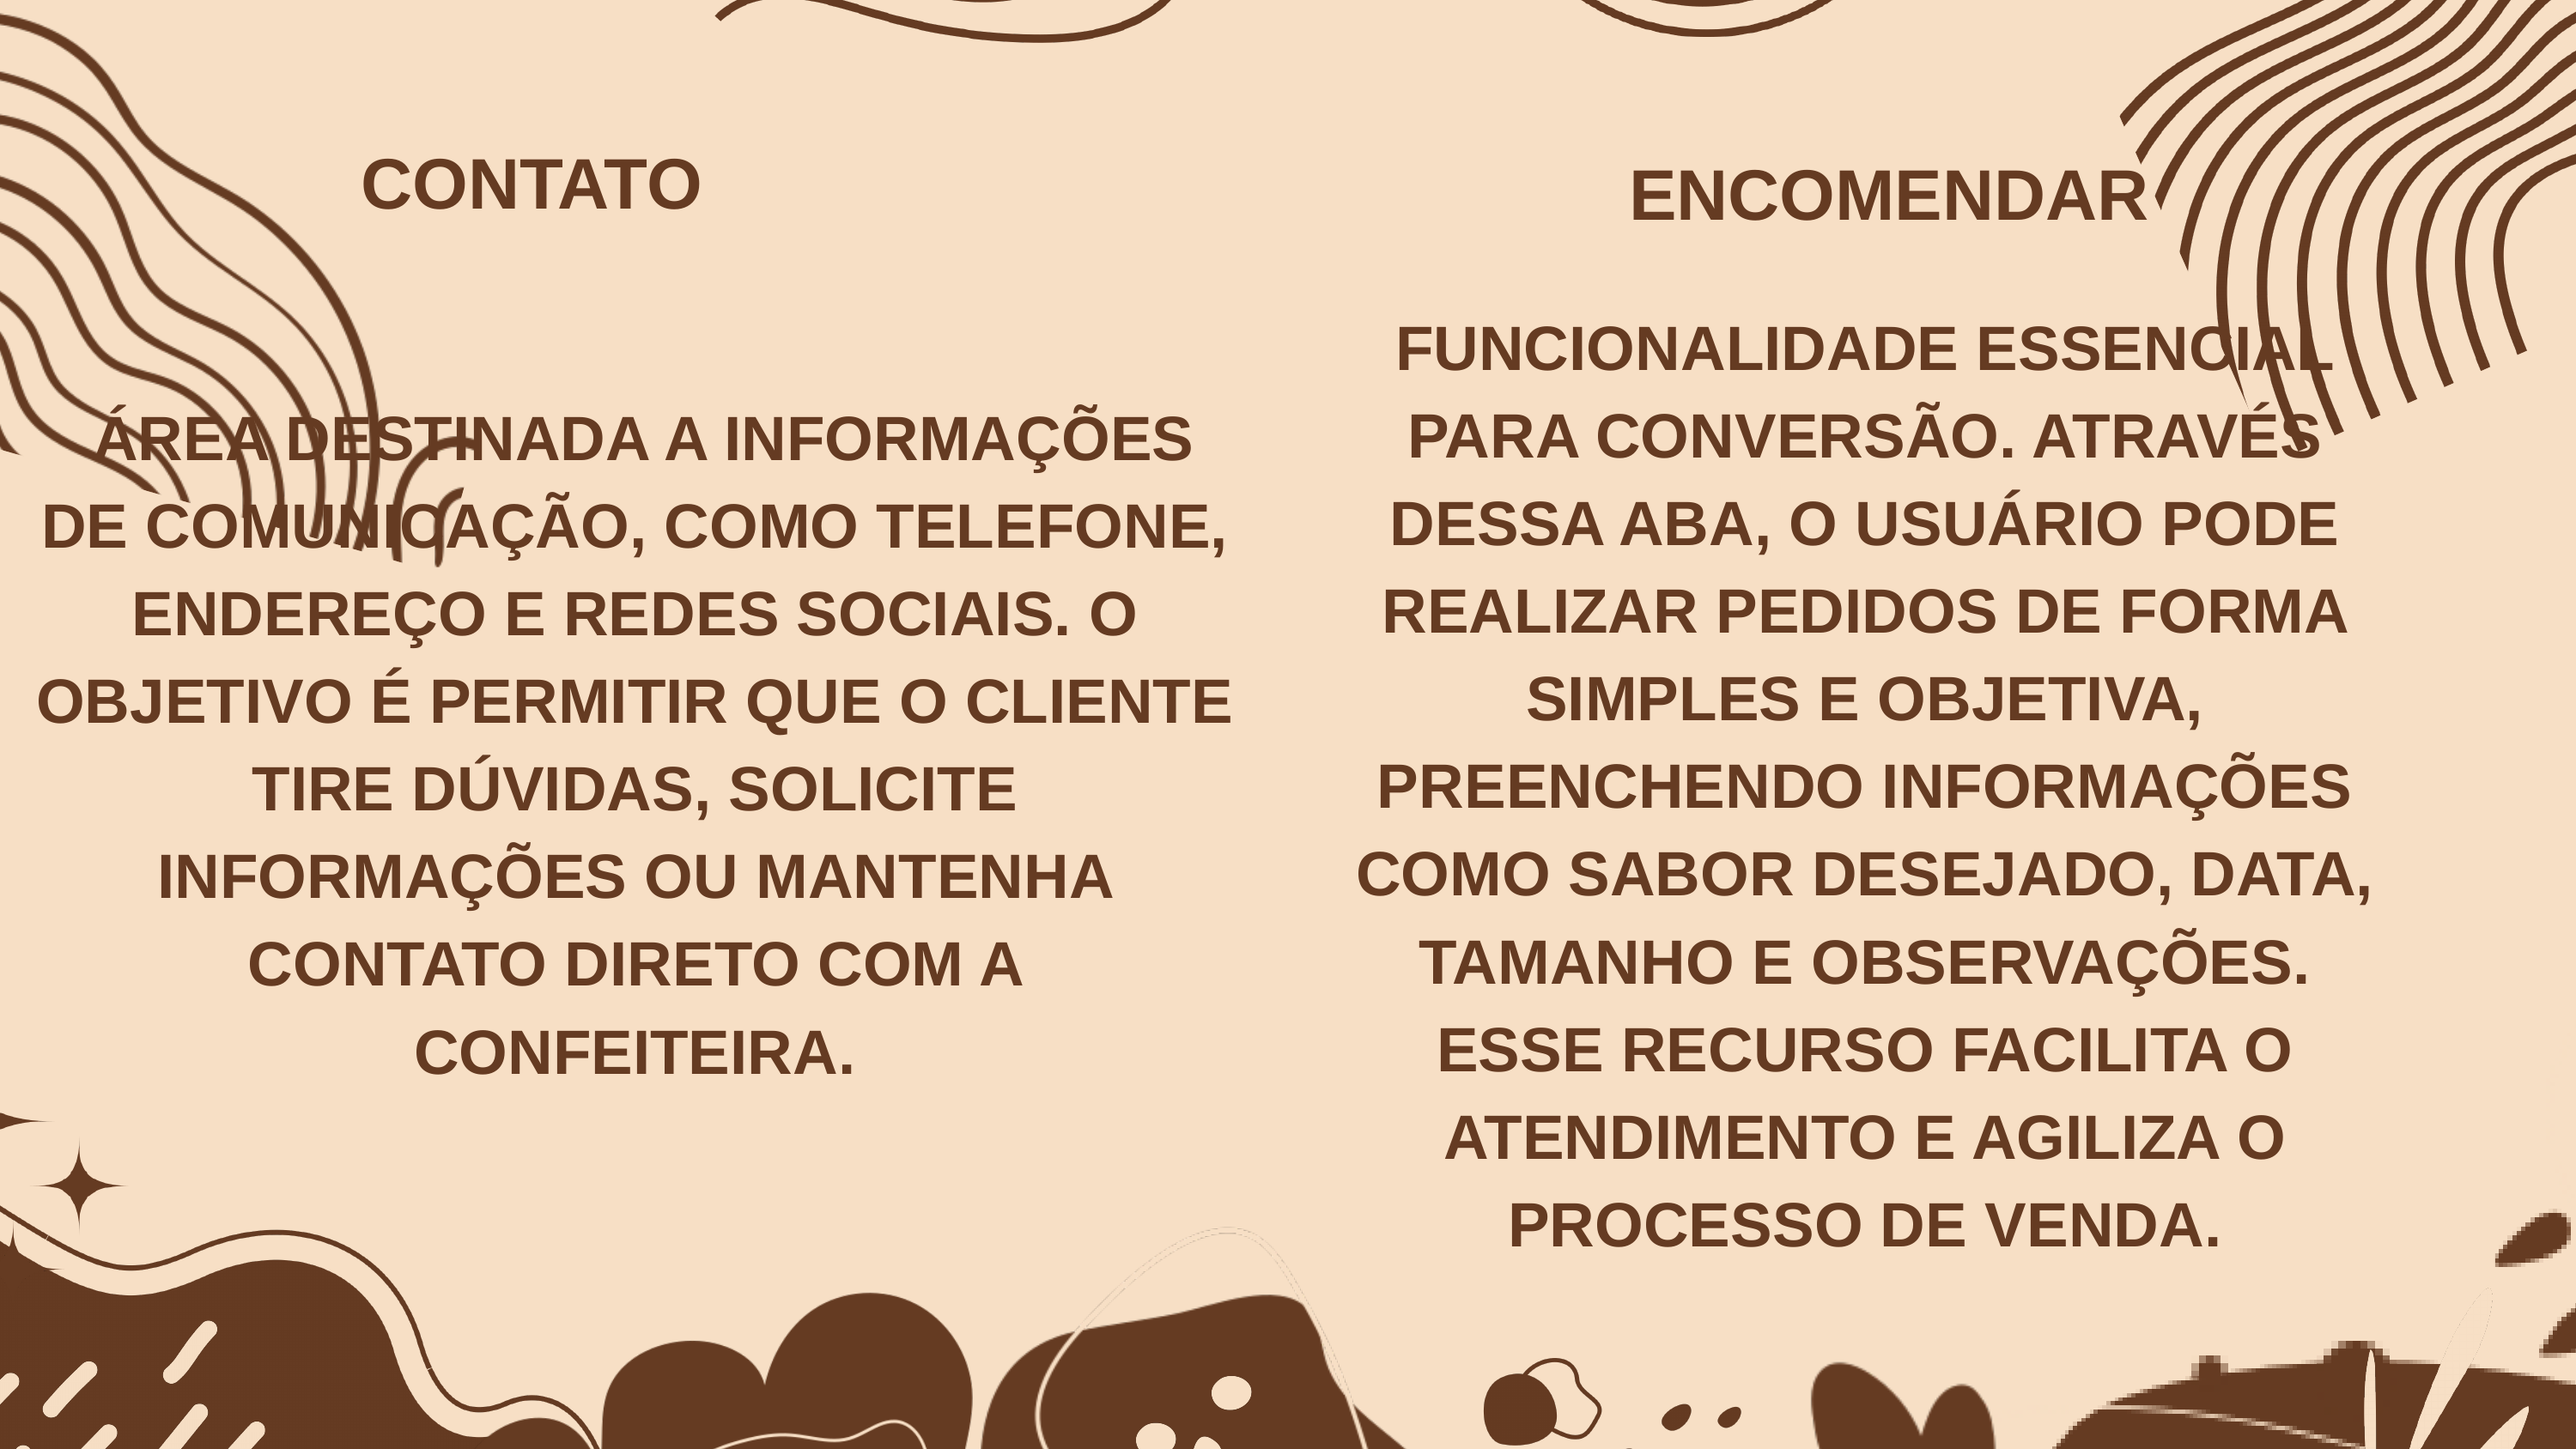

CONTATO
ENCOMENDAR
FUNCIONALIDADE ESSENCIAL PARA CONVERSÃO. ATRAVÉS DESSA ABA, O USUÁRIO PODE REALIZAR PEDIDOS DE FORMA SIMPLES E OBJETIVA, PREENCHENDO INFORMAÇÕES COMO SABOR DESEJADO, DATA, TAMANHO E OBSERVAÇÕES. ESSE RECURSO FACILITA O ATENDIMENTO E AGILIZA O PROCESSO DE VENDA.
 ÁREA DESTINADA A INFORMAÇÕES DE COMUNICAÇÃO, COMO TELEFONE, ENDEREÇO E REDES SOCIAIS. O OBJETIVO É PERMITIR QUE O CLIENTE TIRE DÚVIDAS, SOLICITE INFORMAÇÕES OU MANTENHA CONTATO DIRETO COM A CONFEITEIRA.